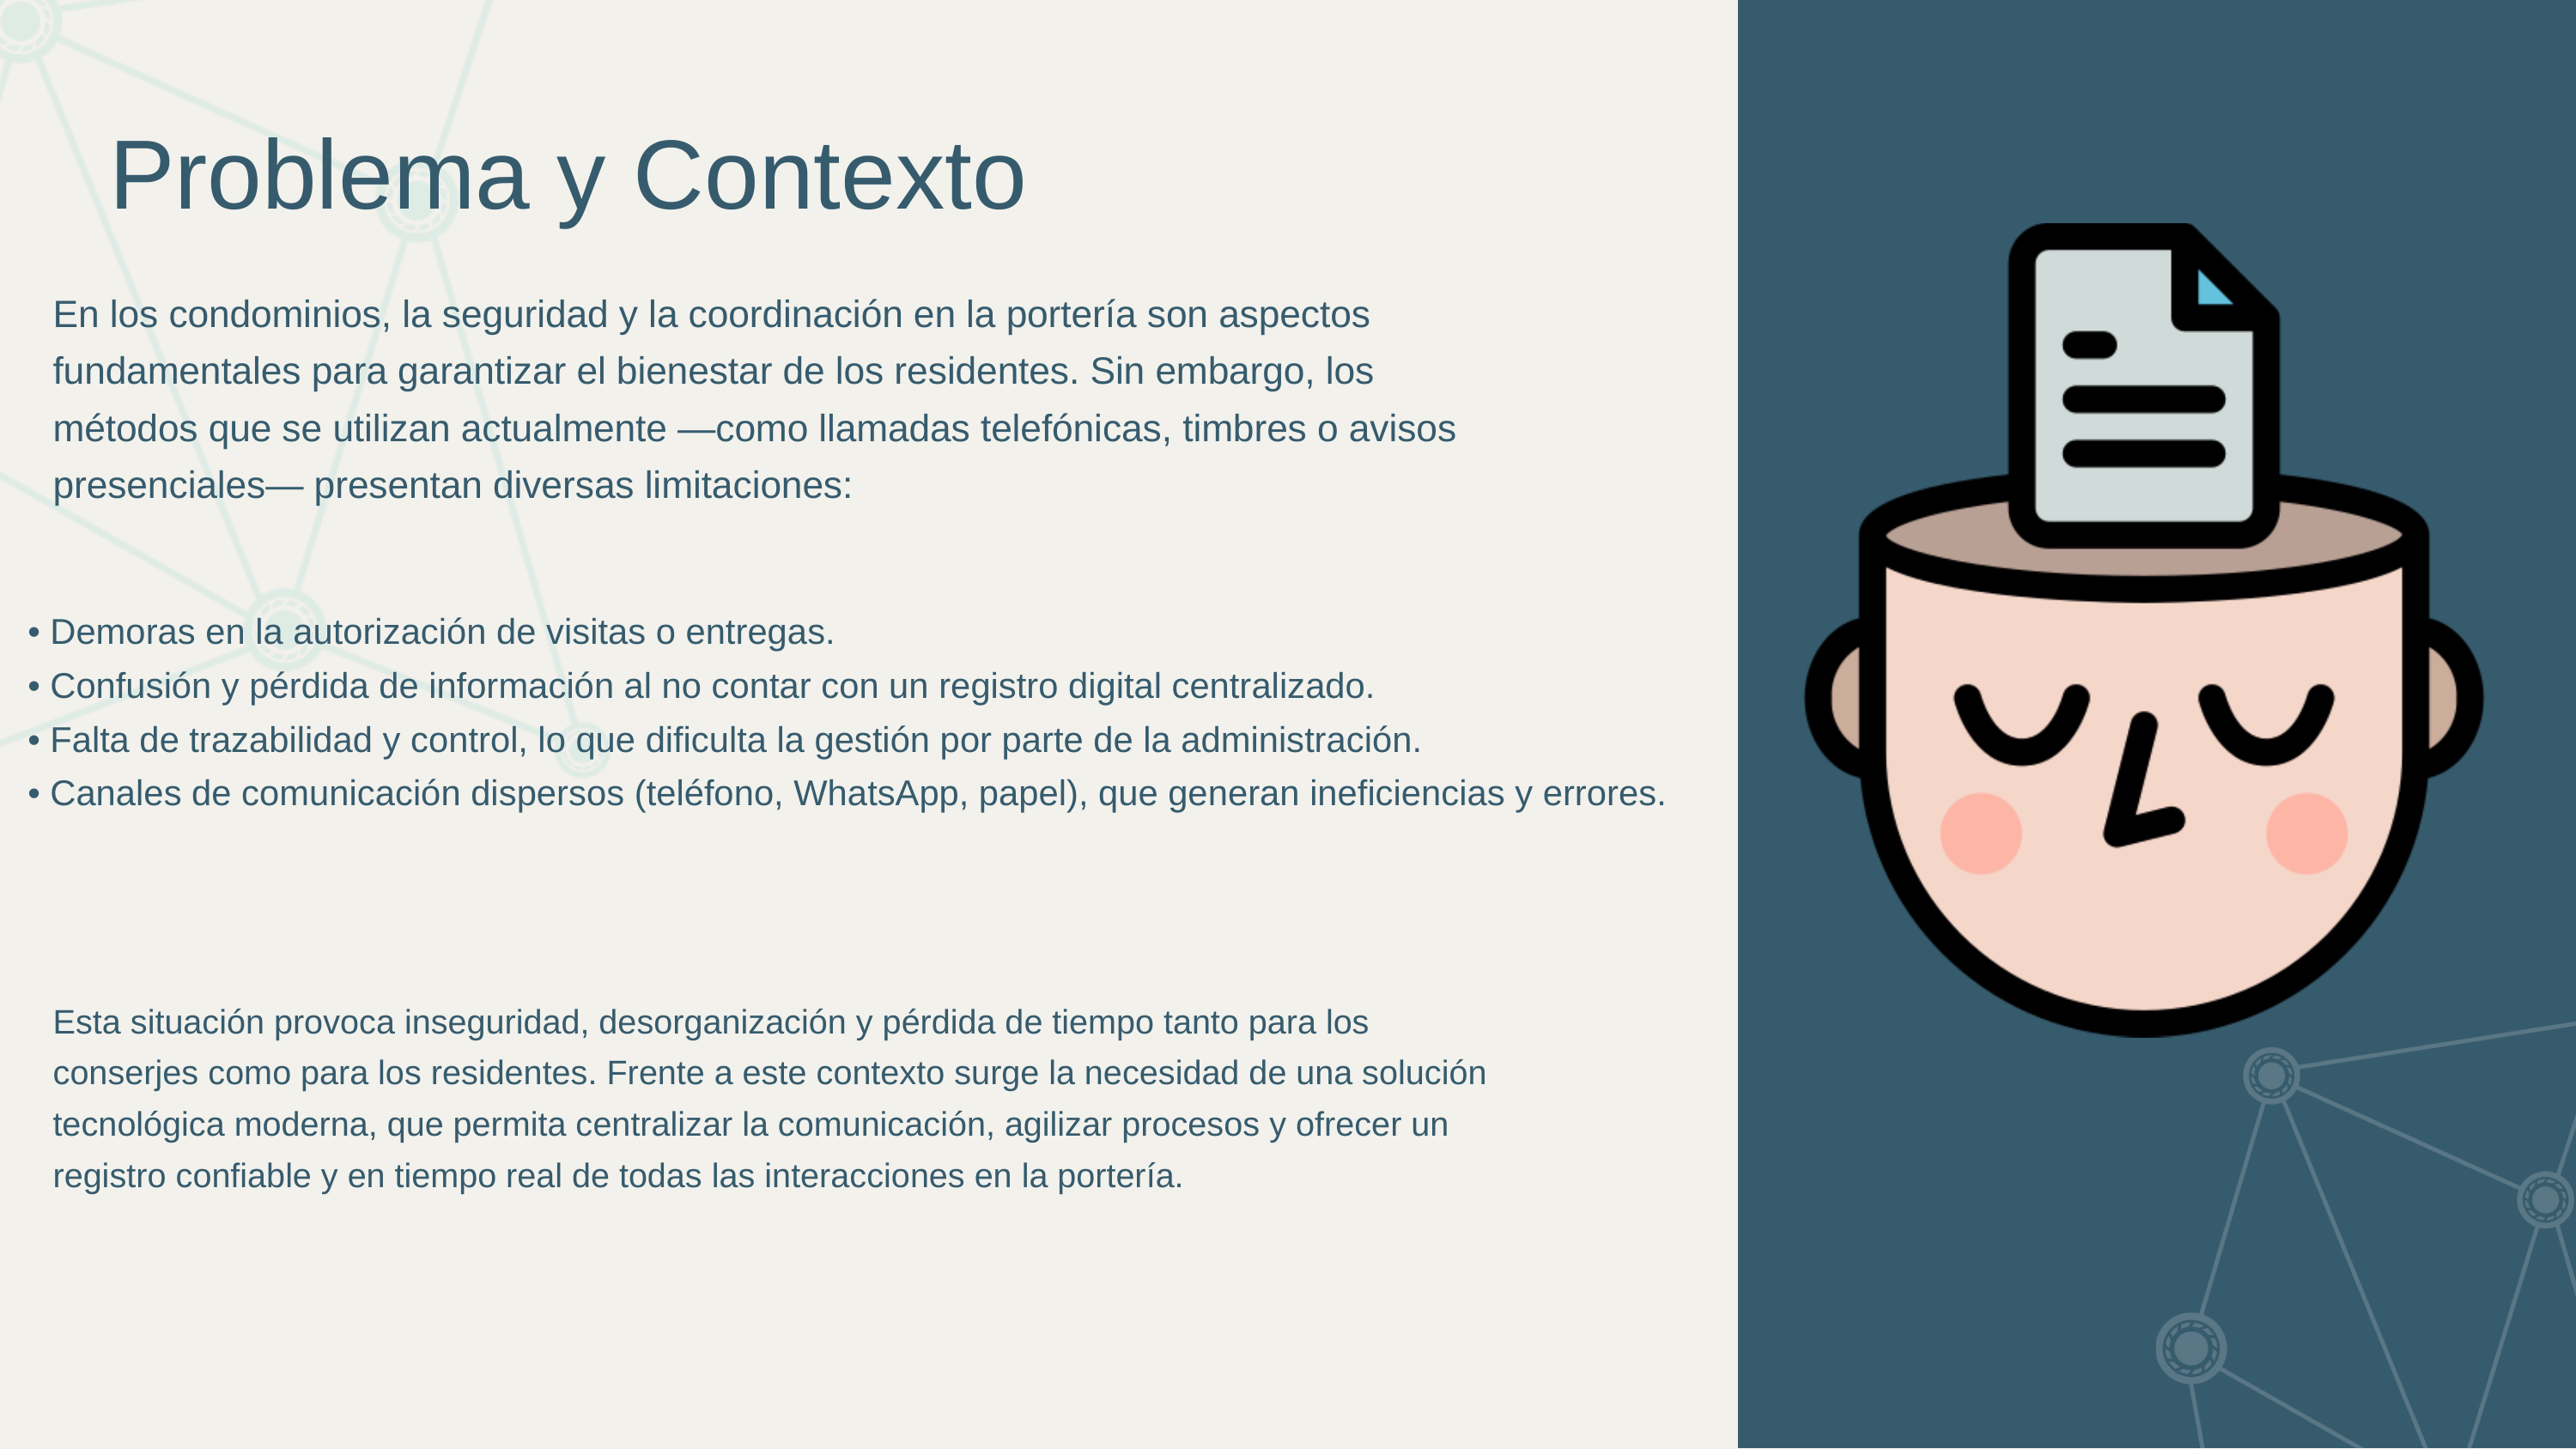

Problema y Contexto

En los condominios, la seguridad y la coordinación en la portería son aspectos fundamentales para garantizar el bienestar de los residentes. Sin embargo, los métodos que se utilizan actualmente —como llamadas telefónicas, timbres o avisos presenciales— presentan diversas limitaciones:
 • Demoras en la autorización de visitas o entregas.
 • Confusión y pérdida de información al no contar con un registro digital centralizado.
 • Falta de trazabilidad y control, lo que dificulta la gestión por parte de la administración.
 • Canales de comunicación dispersos (teléfono, WhatsApp, papel), que generan ineficiencias y errores.
Esta situación provoca inseguridad, desorganización y pérdida de tiempo tanto para los conserjes como para los residentes. Frente a este contexto surge la necesidad de una solución tecnológica moderna, que permita centralizar la comunicación, agilizar procesos y ofrecer un registro confiable y en tiempo real de todas las interacciones en la portería.